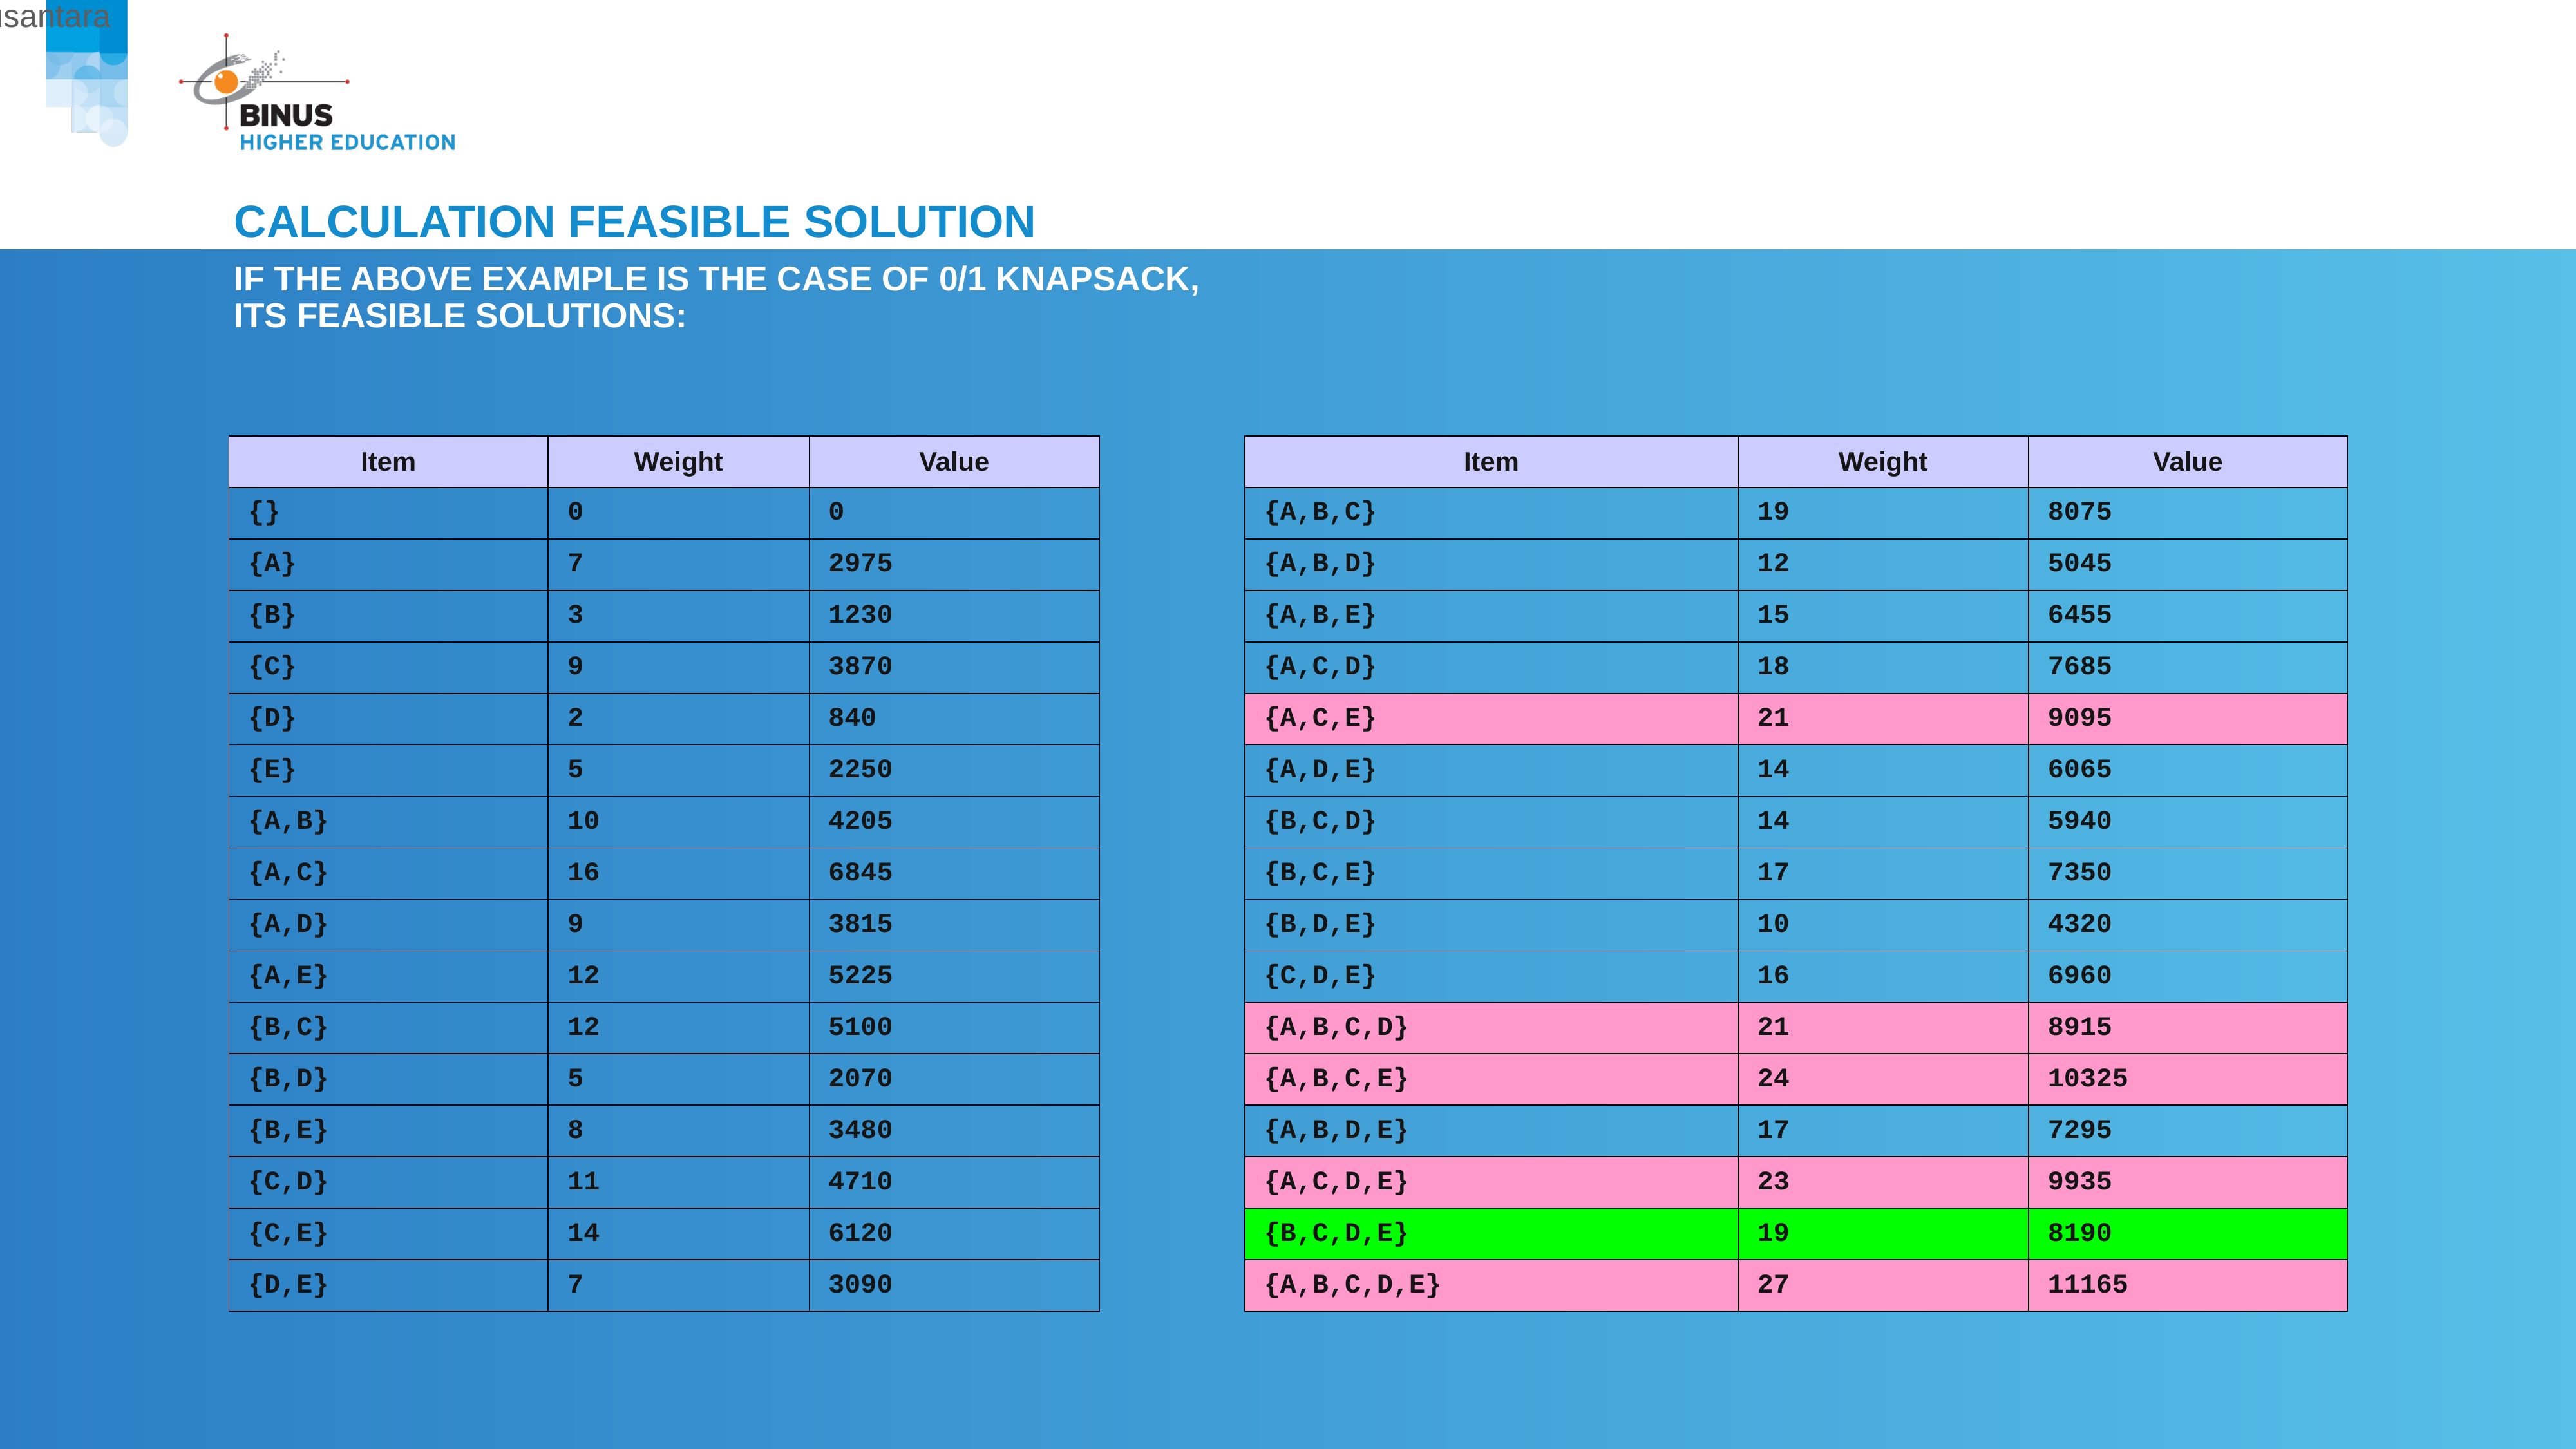

Bina Nusantara
# CALCULATION FEASIBLE SOLUTION
If the above example is the case of 0/1 Knapsack, its feasible solutions:

| Item | Weight | Value |  | Item | Weight | Value |
| --- | --- | --- | --- | --- | --- | --- |
| {} | 0 | 0 |  | {A,B,C} | 19 | 8075 |
| {A} | 7 | 2975 |  | {A,B,D} | 12 | 5045 |
| {B} | 3 | 1230 |  | {A,B,E} | 15 | 6455 |
| {C} | 9 | 3870 |  | {A,C,D} | 18 | 7685 |
| {D} | 2 | 840 |  | {A,C,E} | 21 | 9095 |
| {E} | 5 | 2250 |  | {A,D,E} | 14 | 6065 |
| {A,B} | 10 | 4205 |  | {B,C,D} | 14 | 5940 |
| {A,C} | 16 | 6845 |  | {B,C,E} | 17 | 7350 |
| {A,D} | 9 | 3815 |  | {B,D,E} | 10 | 4320 |
| {A,E} | 12 | 5225 |  | {C,D,E} | 16 | 6960 |
| {B,C} | 12 | 5100 |  | {A,B,C,D} | 21 | 8915 |
| {B,D} | 5 | 2070 |  | {A,B,C,E} | 24 | 10325 |
| {B,E} | 8 | 3480 |  | {A,B,D,E} | 17 | 7295 |
| {C,D} | 11 | 4710 |  | {A,C,D,E} | 23 | 9935 |
| {C,E} | 14 | 6120 |  | {B,C,D,E} | 19 | 8190 |
| {D,E} | 7 | 3090 |  | {A,B,C,D,E} | 27 | 11165 |